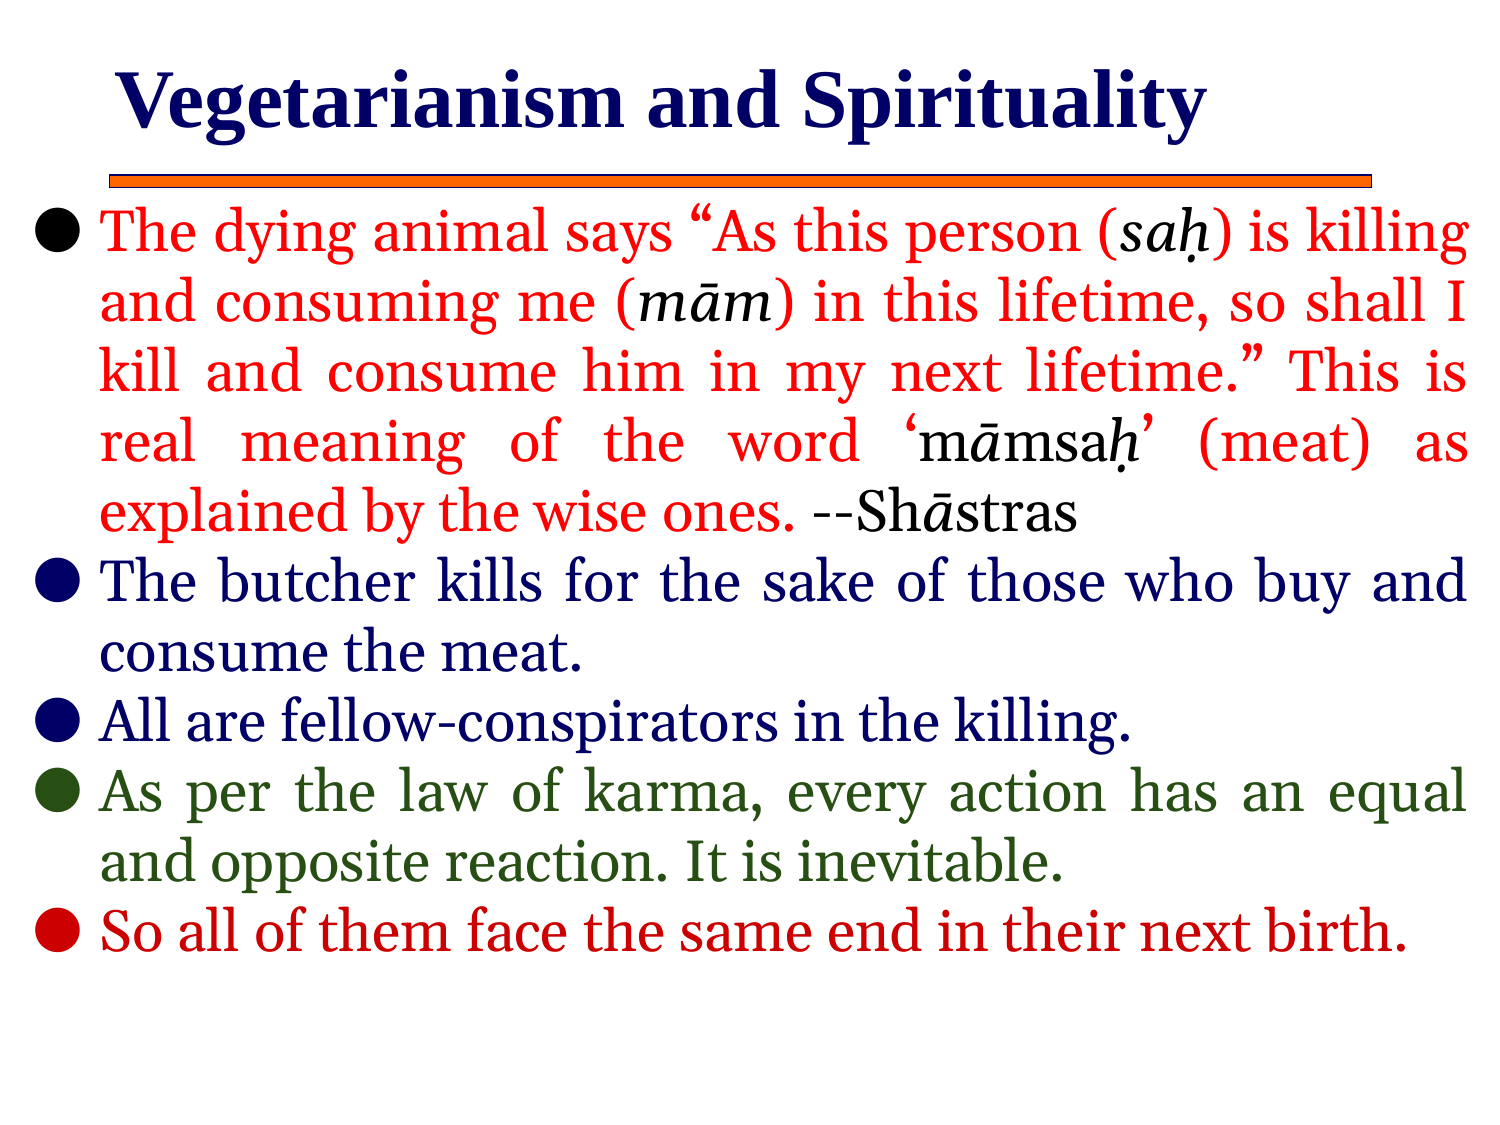

# Vegetarianism and Spirituality
The dying animal says “As this person (saḥ) is killing and consuming me (mām) in this lifetime, so shall I kill and consume him in my next lifetime.” This is real meaning of the word ‘māmsaḥ’ (meat) as explained by the wise ones. --Shāstras
The butcher kills for the sake of those who buy and consume the meat.
All are fellow-conspirators in the killing.
As per the law of karma, every action has an equal and opposite reaction. It is inevitable.
So all of them face the same end in their next birth.